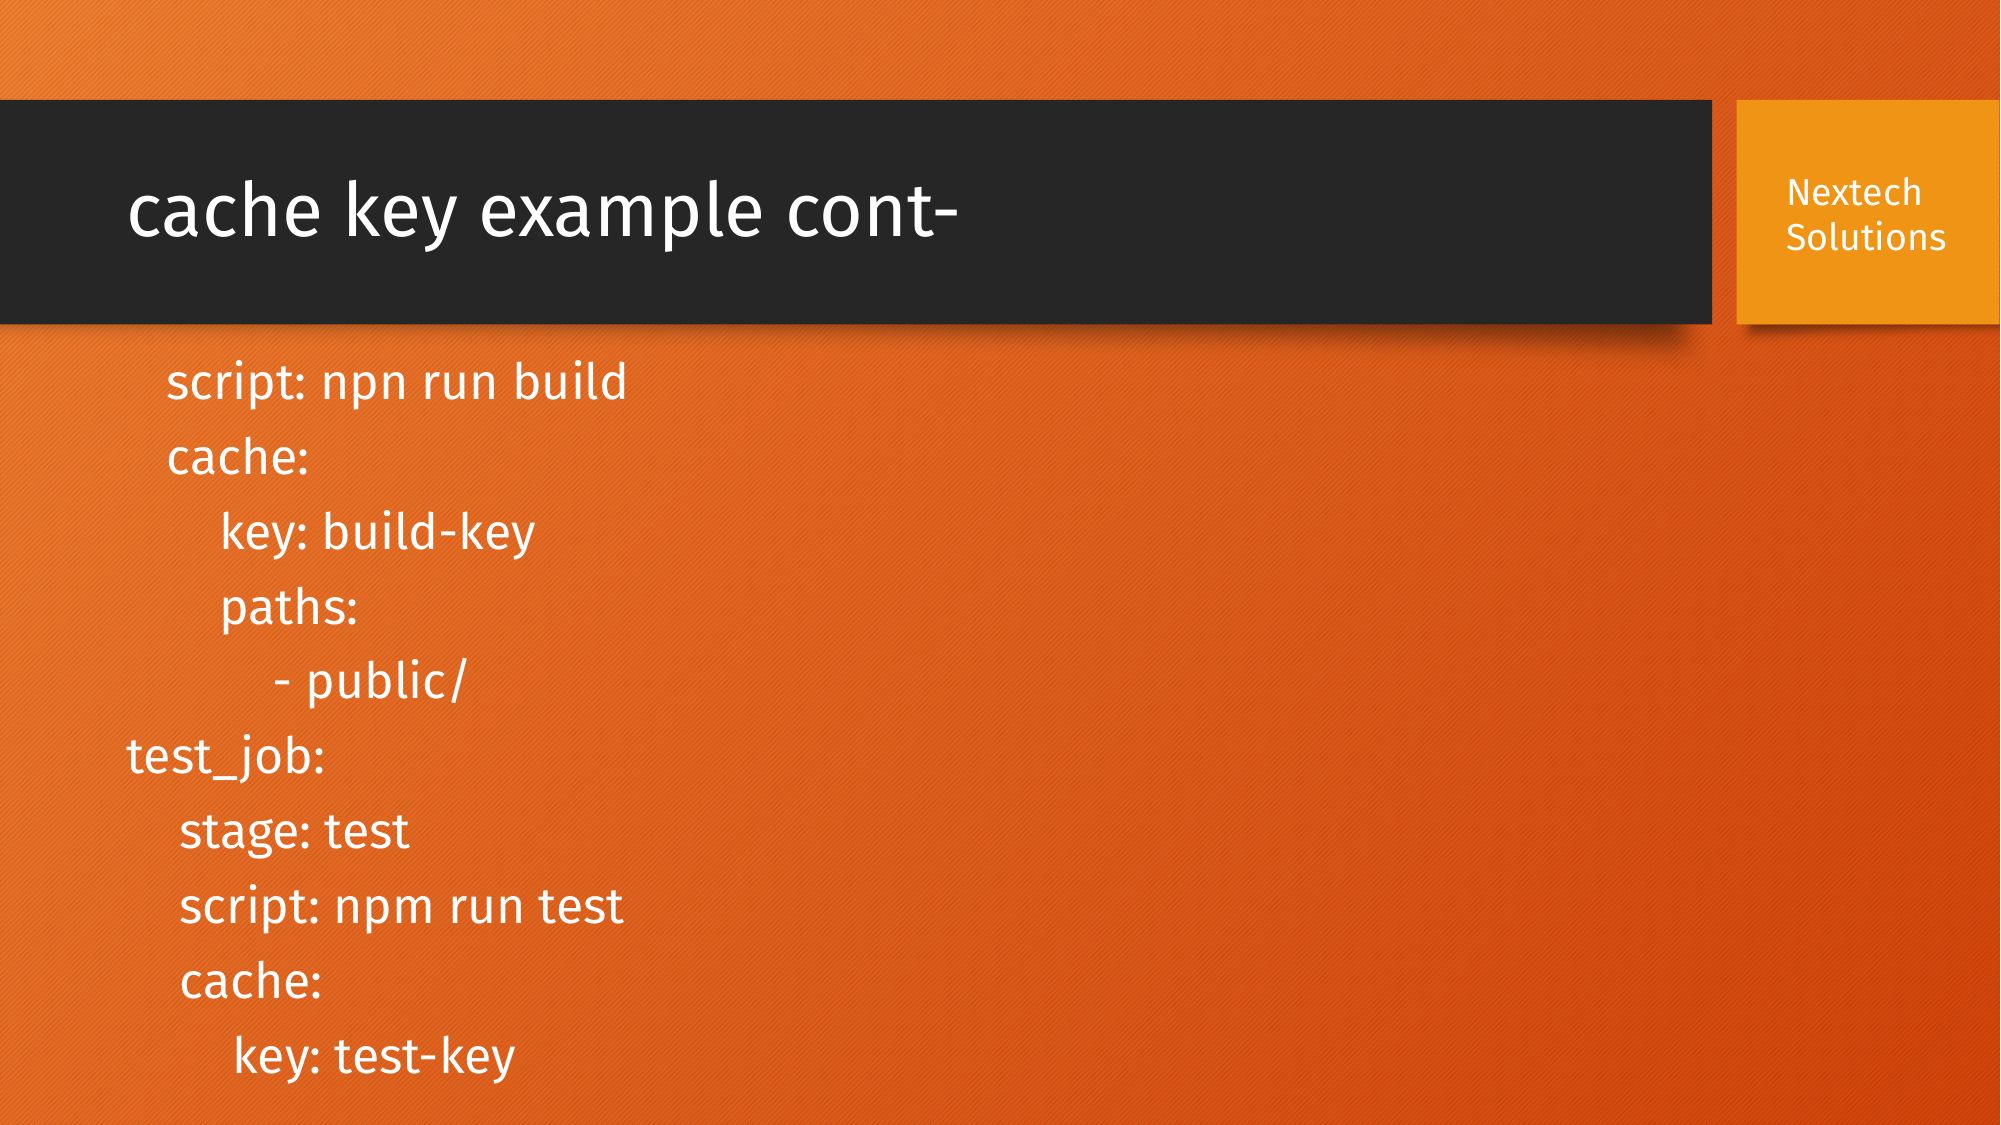

# cache key example cont-
Nextech Solutions
   script: npn run build
   cache:
       key: build-key
       paths:
           - public/
test_job:
    stage: test
    script: npm run test
    cache:
        key: test-key